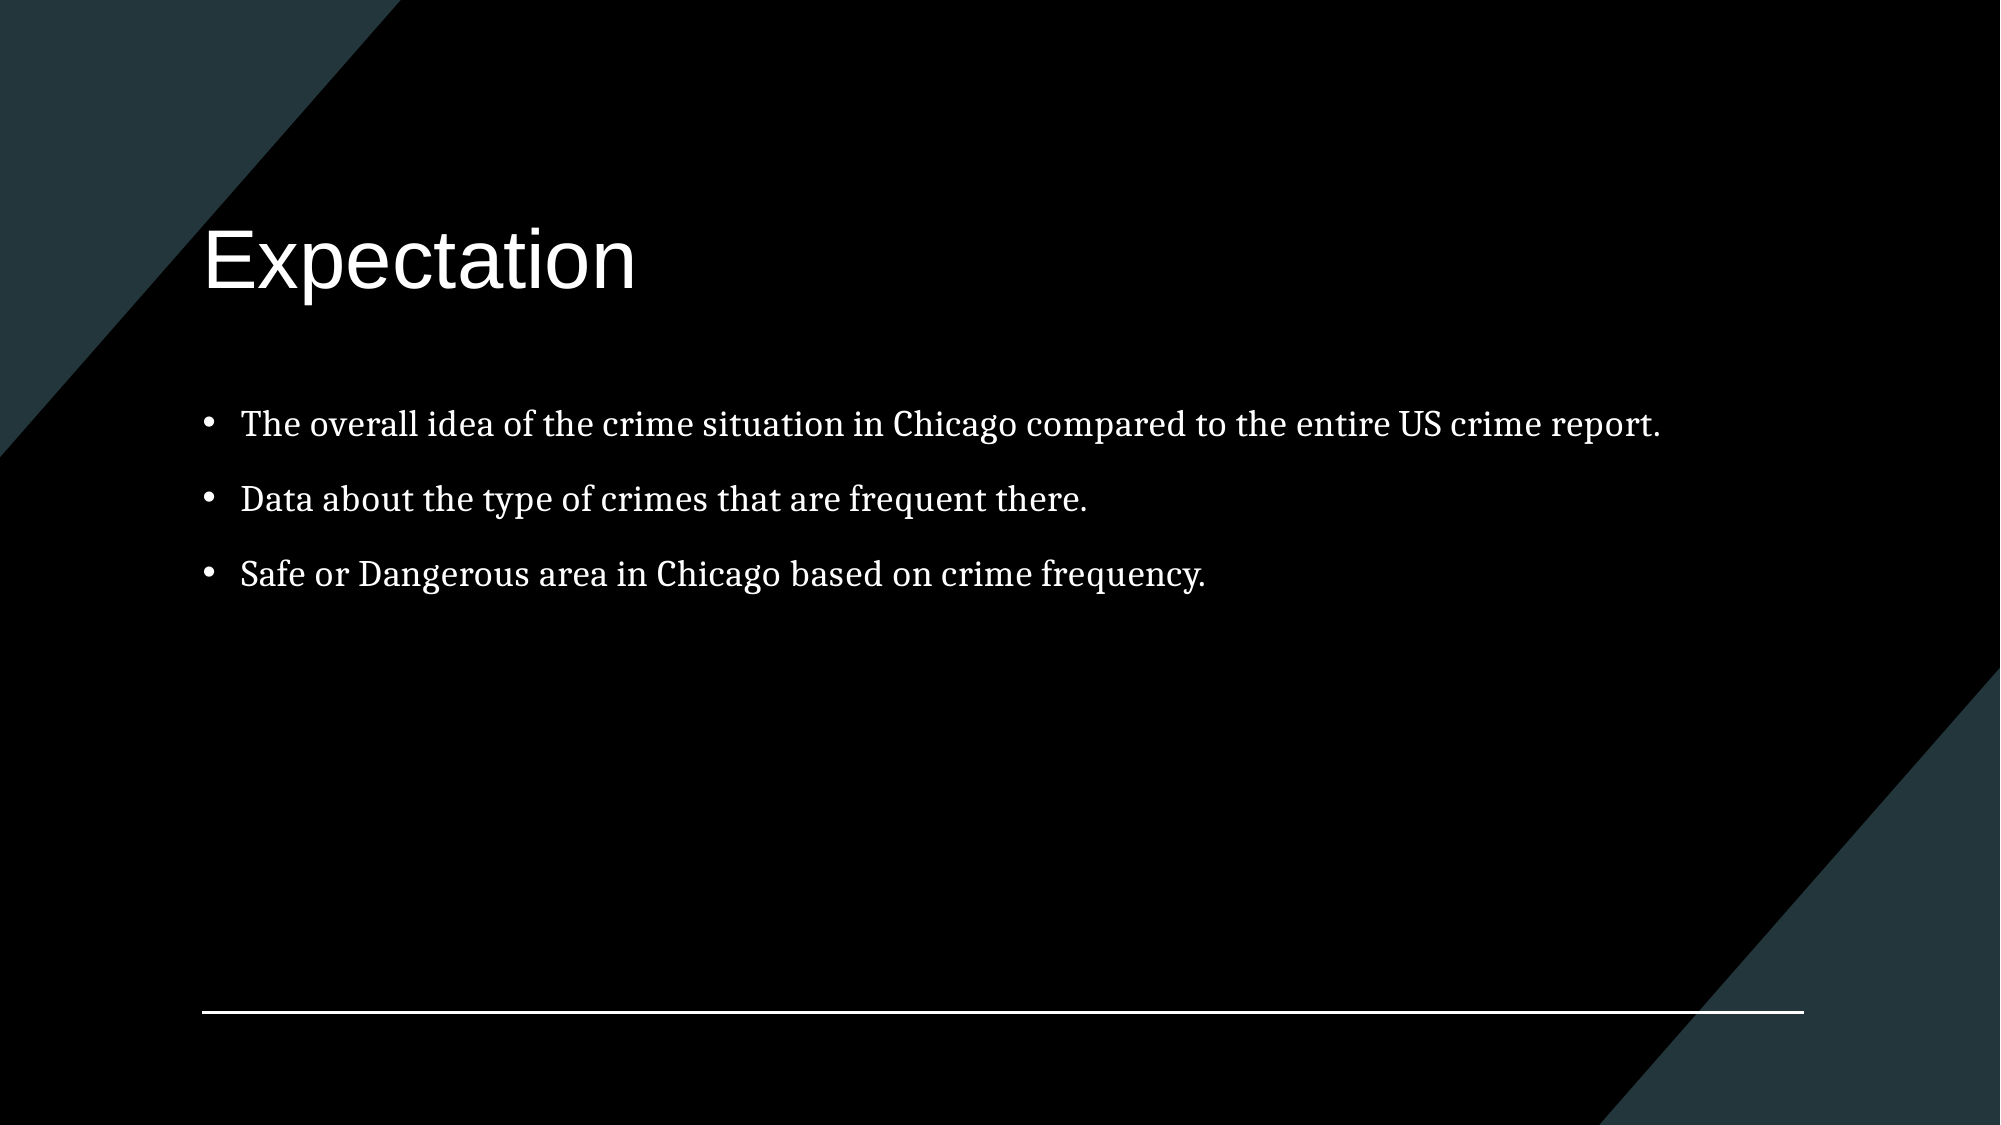

# Expectation
The overall idea of the crime situation in Chicago compared to the entire US crime report.
Data about the type of crimes that are frequent there.
Safe or Dangerous area in Chicago based on crime frequency.